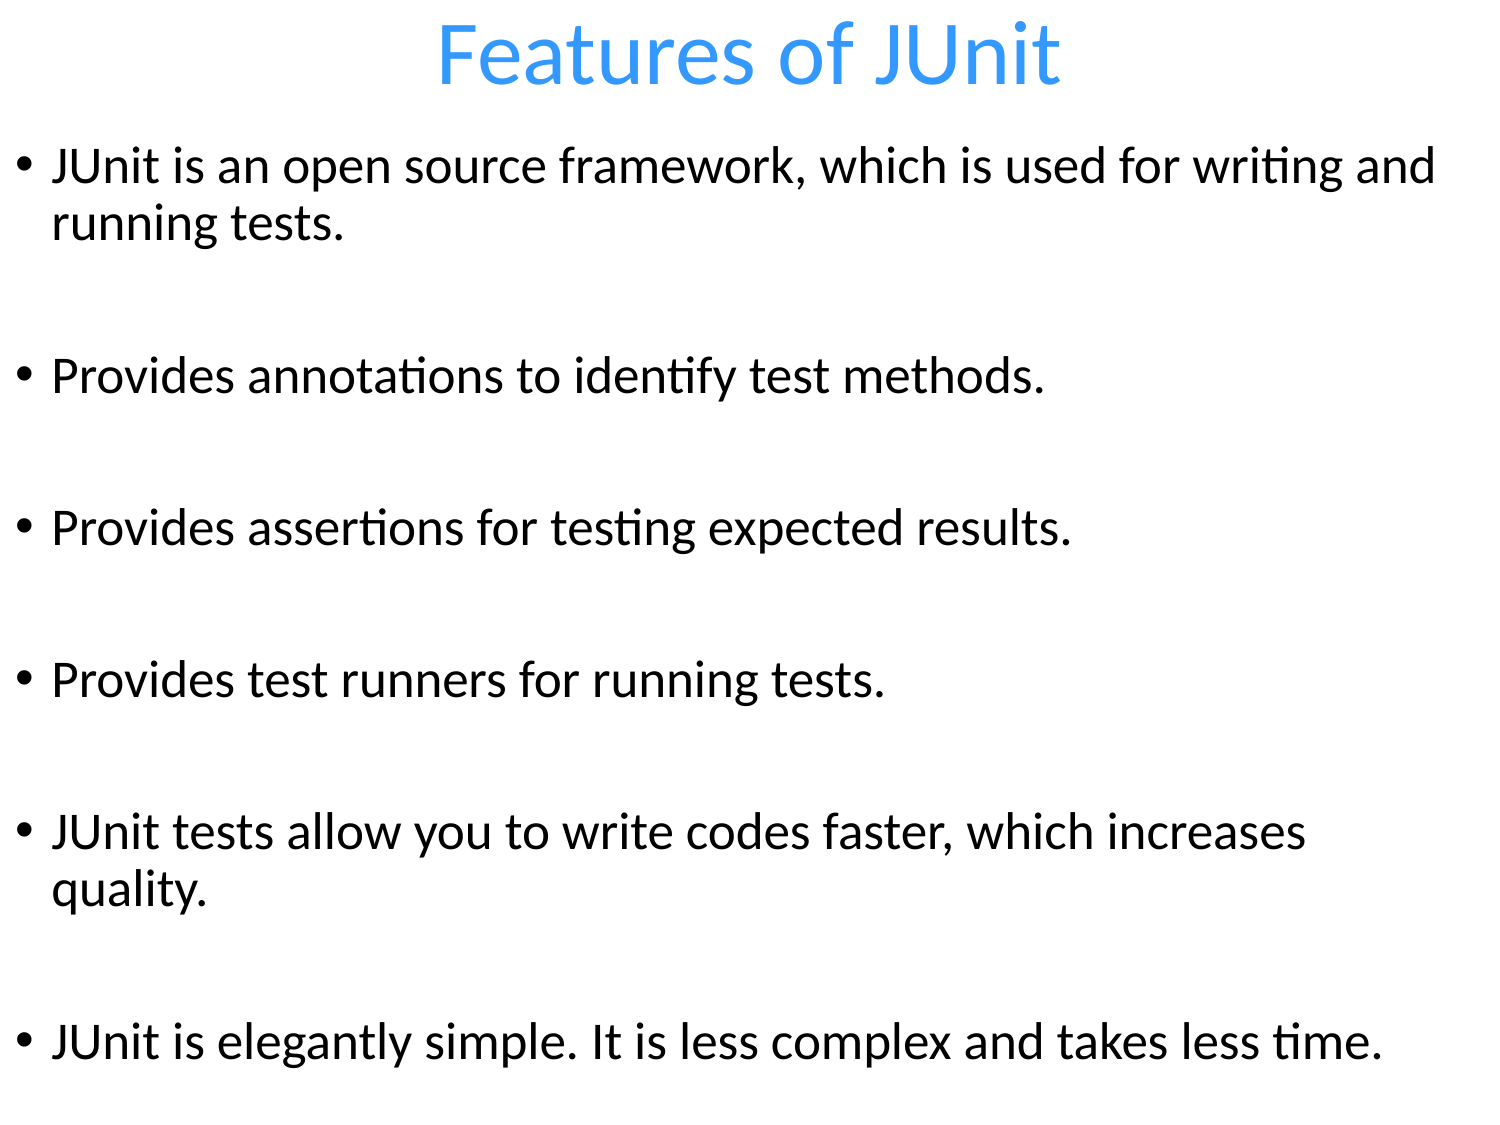

# Features of JUnit
JUnit is an open source framework, which is used for writing and running tests.

Provides annotations to identify test methods.

Provides assertions for testing expected results.

Provides test runners for running tests.

JUnit tests allow you to write codes faster, which increases quality.

JUnit is elegantly simple. It is less complex and takes less time.